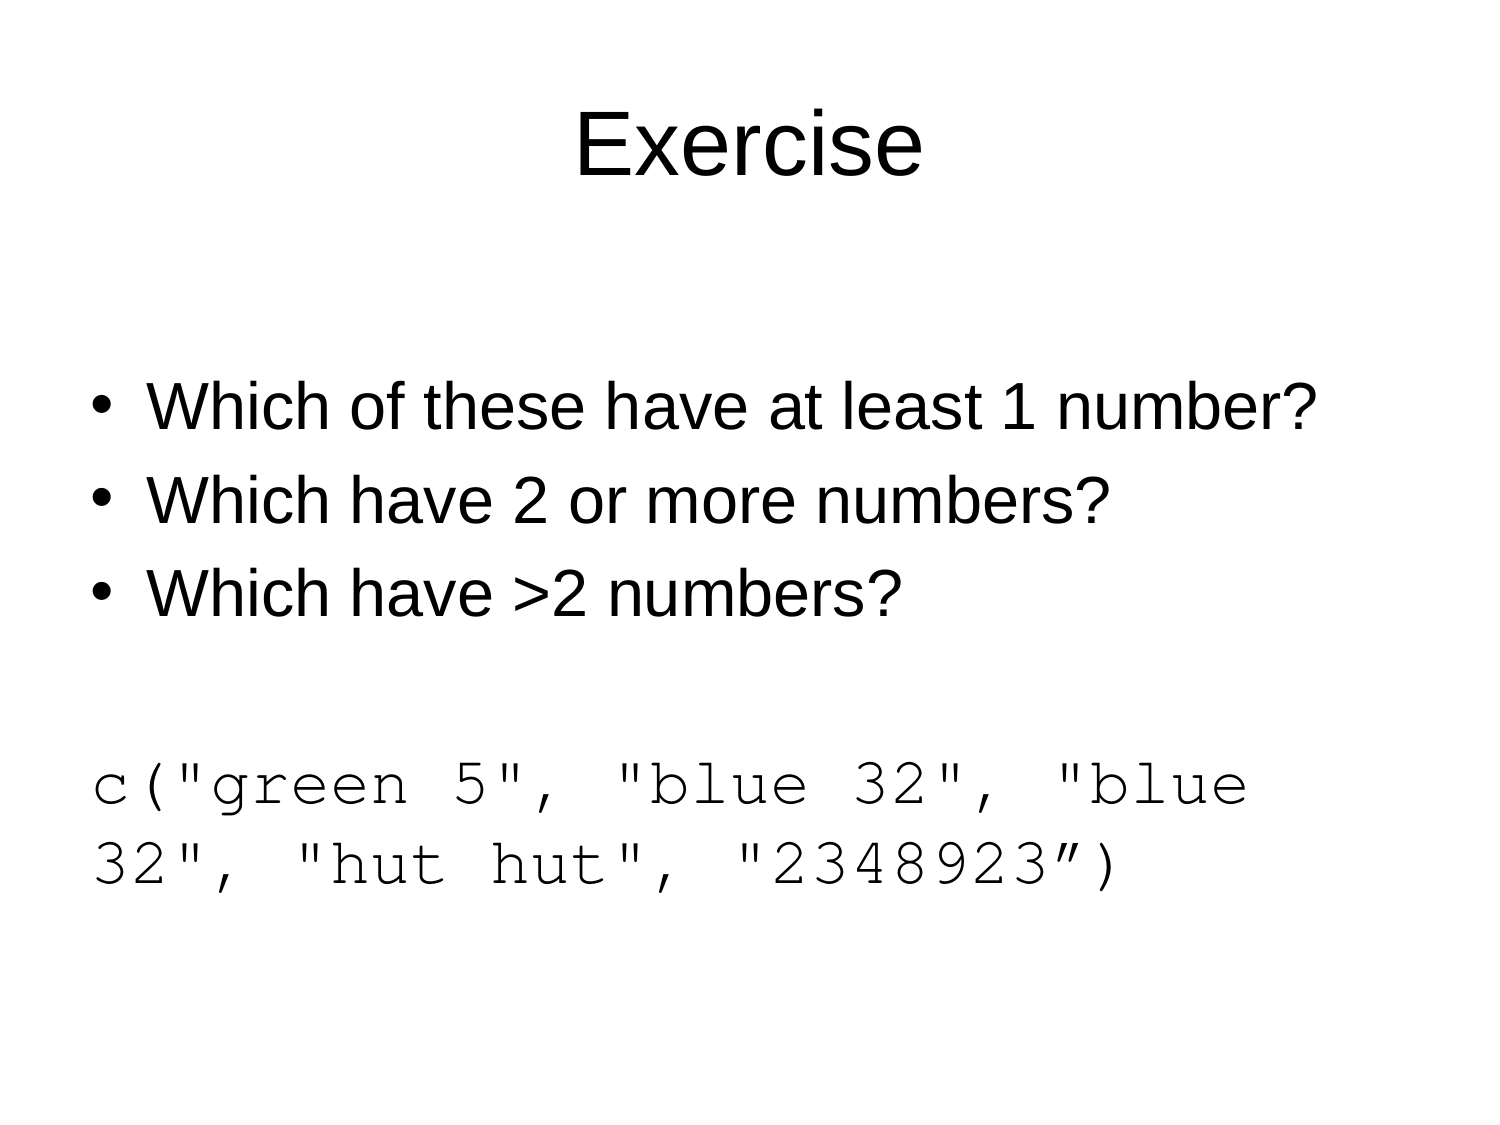

# Exercise

Which of these have at least 1 number?
Which have 2 or more numbers?
Which have >2 numbers?

c("green 5", "blue 32", "blue 32", "hut hut", "2348923”)